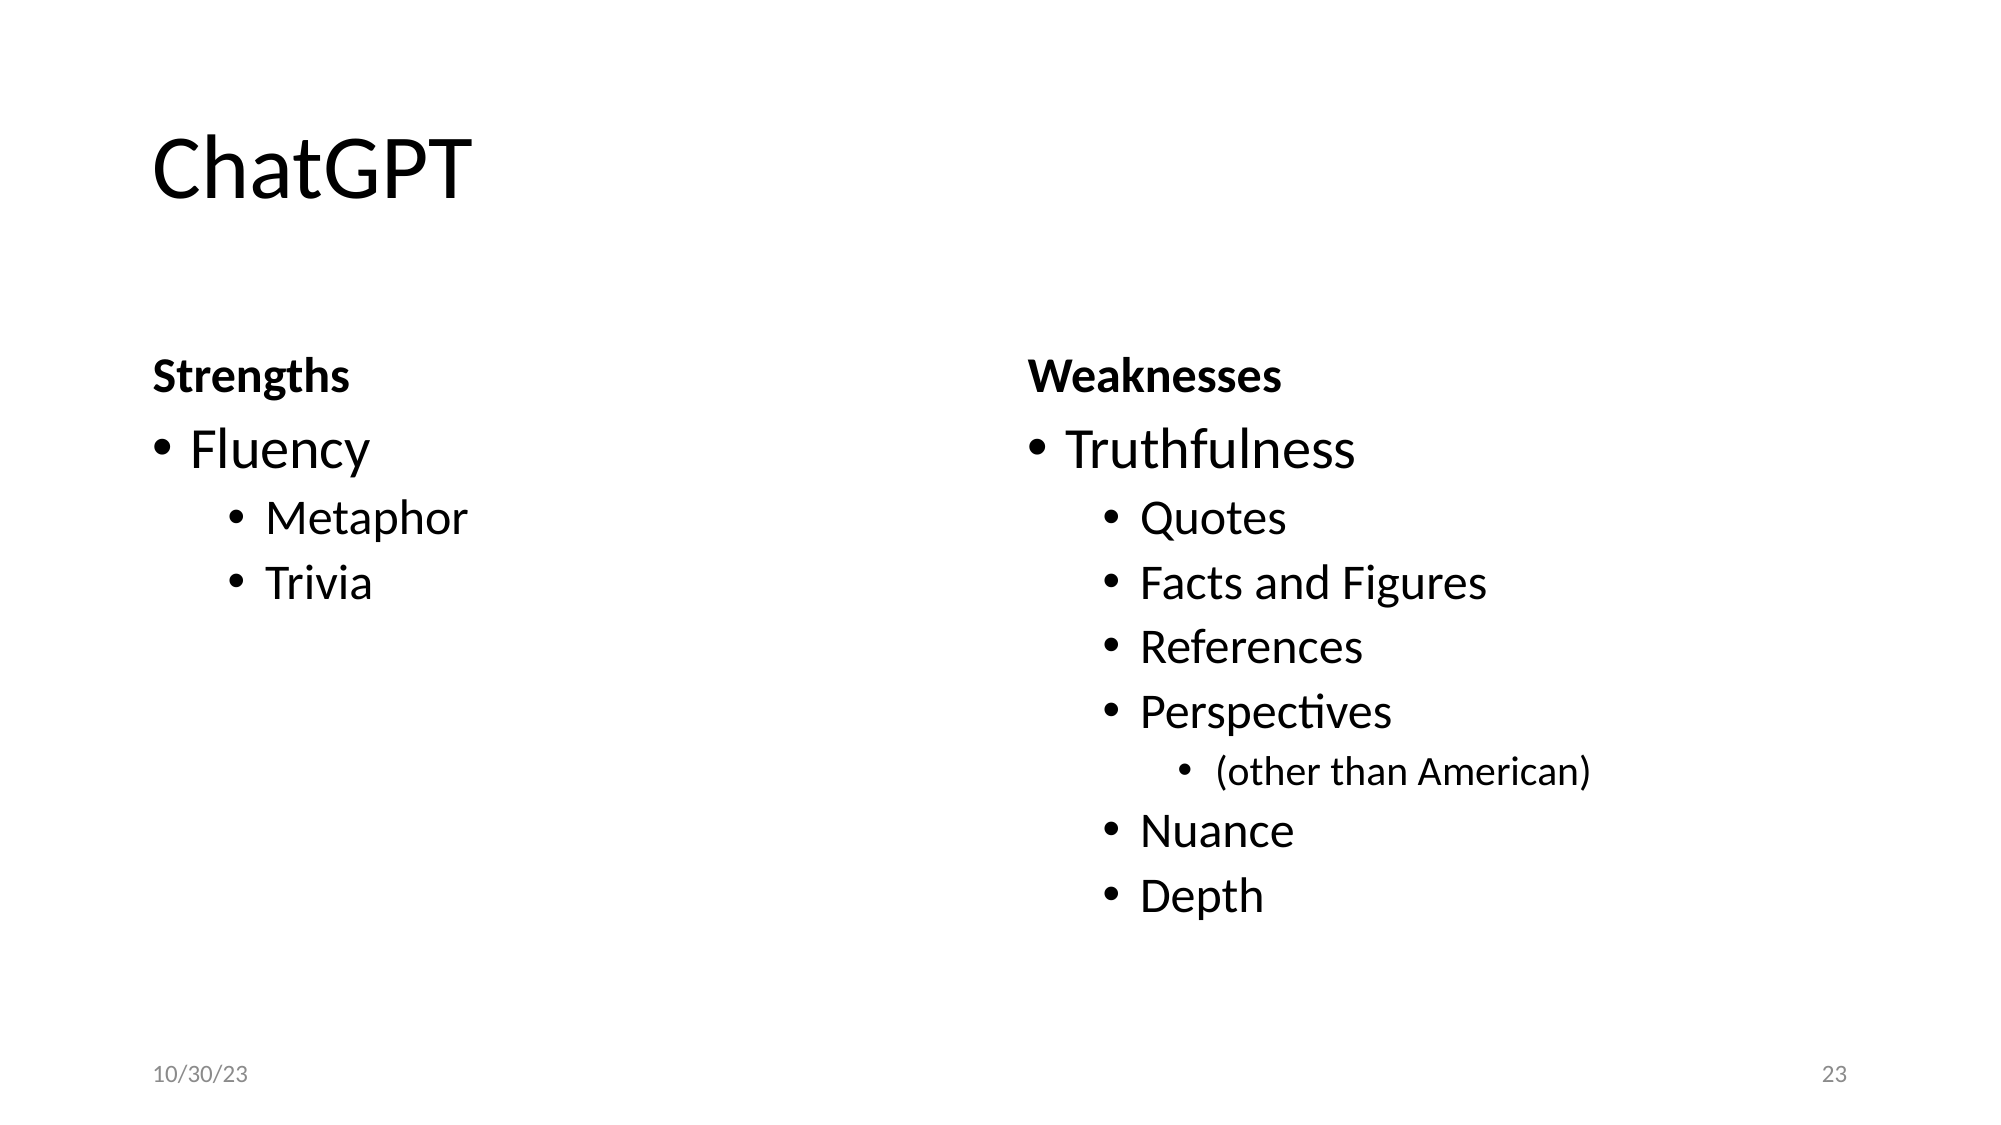

# ChatGPT
Strengths
Weaknesses
Fluency
Metaphor
Trivia
Truthfulness
Quotes
Facts and Figures
References
Perspectives
(other than American)
Nuance
Depth
10/30/23
23